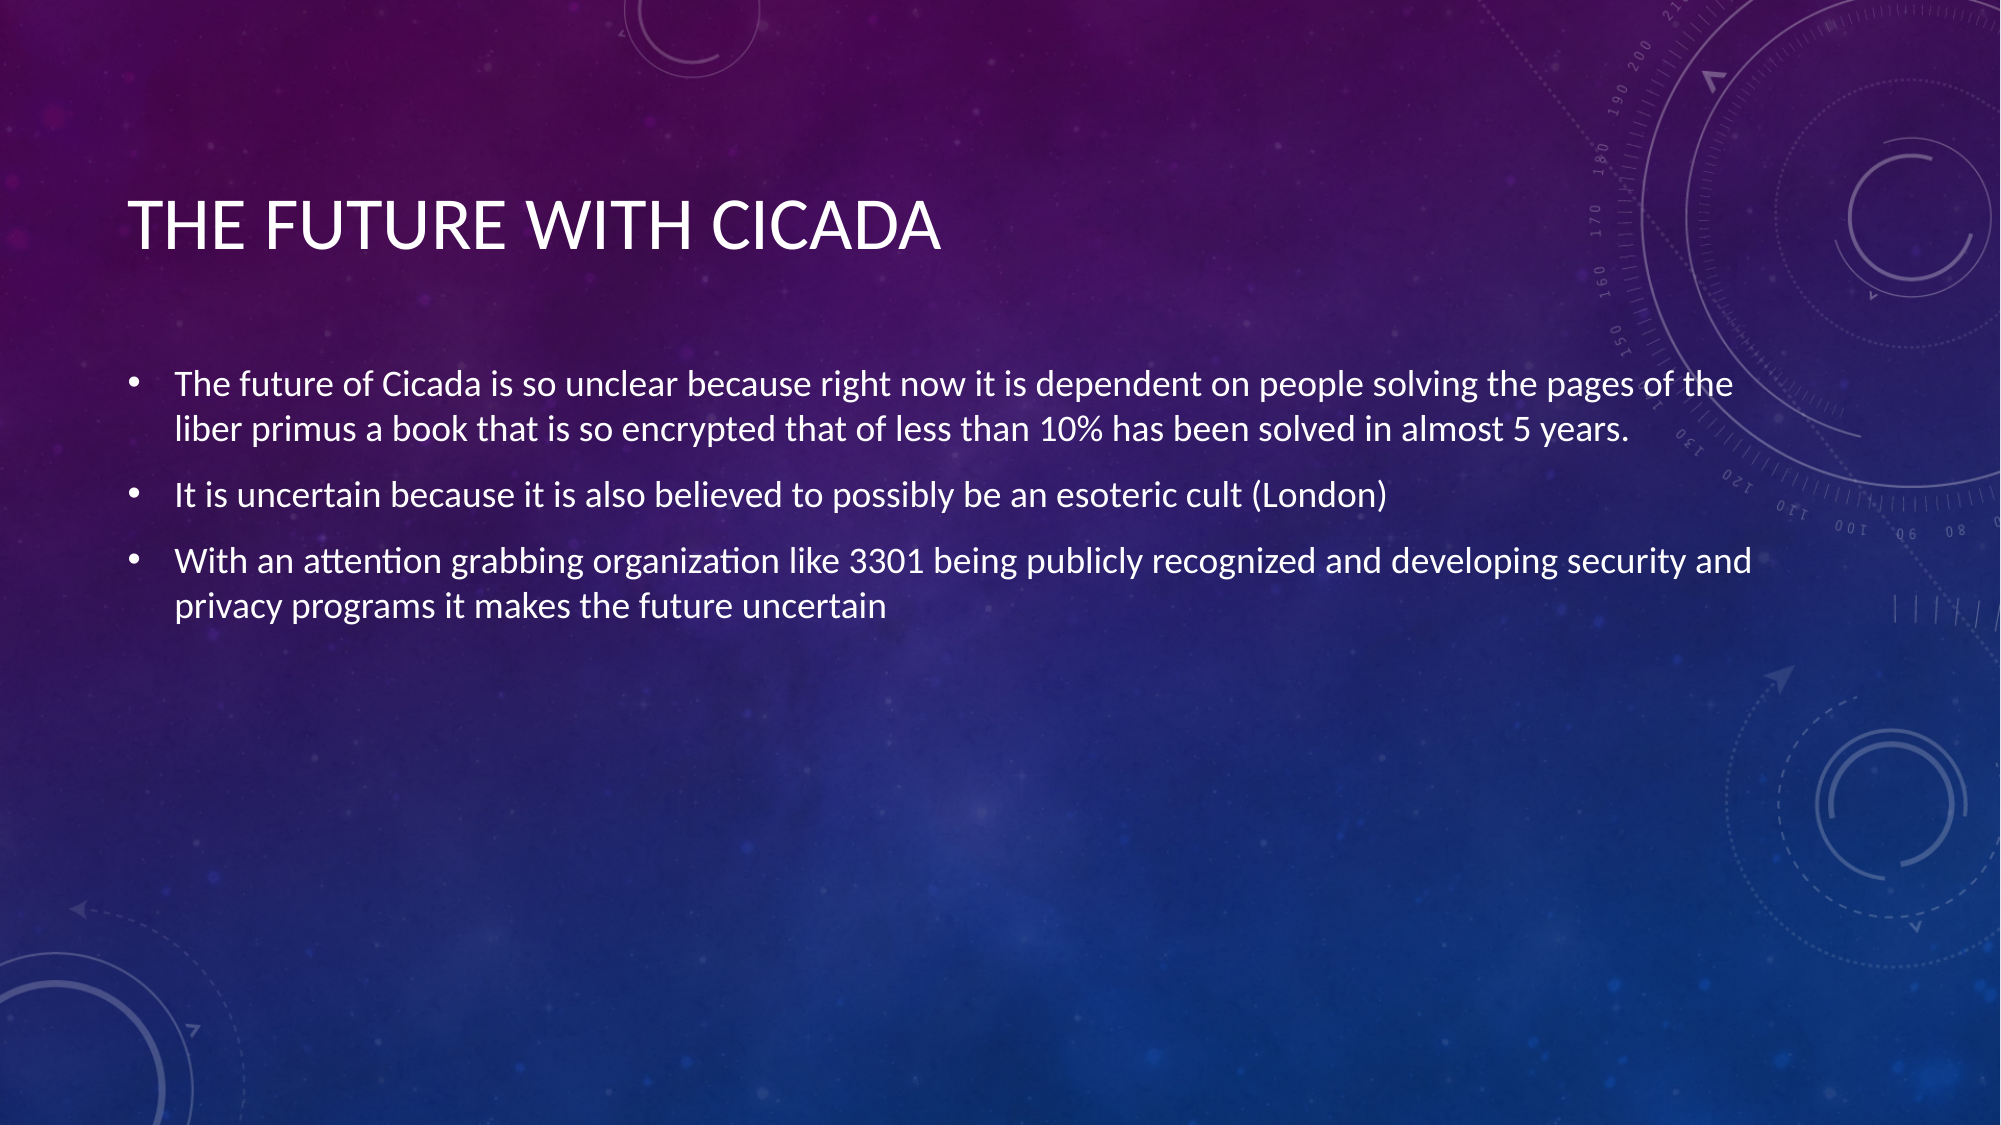

# The Future with cicada
The future of Cicada is so unclear because right now it is dependent on people solving the pages of the liber primus a book that is so encrypted that of less than 10% has been solved in almost 5 years.
It is uncertain because it is also believed to possibly be an esoteric cult (London)
With an attention grabbing organization like 3301 being publicly recognized and developing security and privacy programs it makes the future uncertain